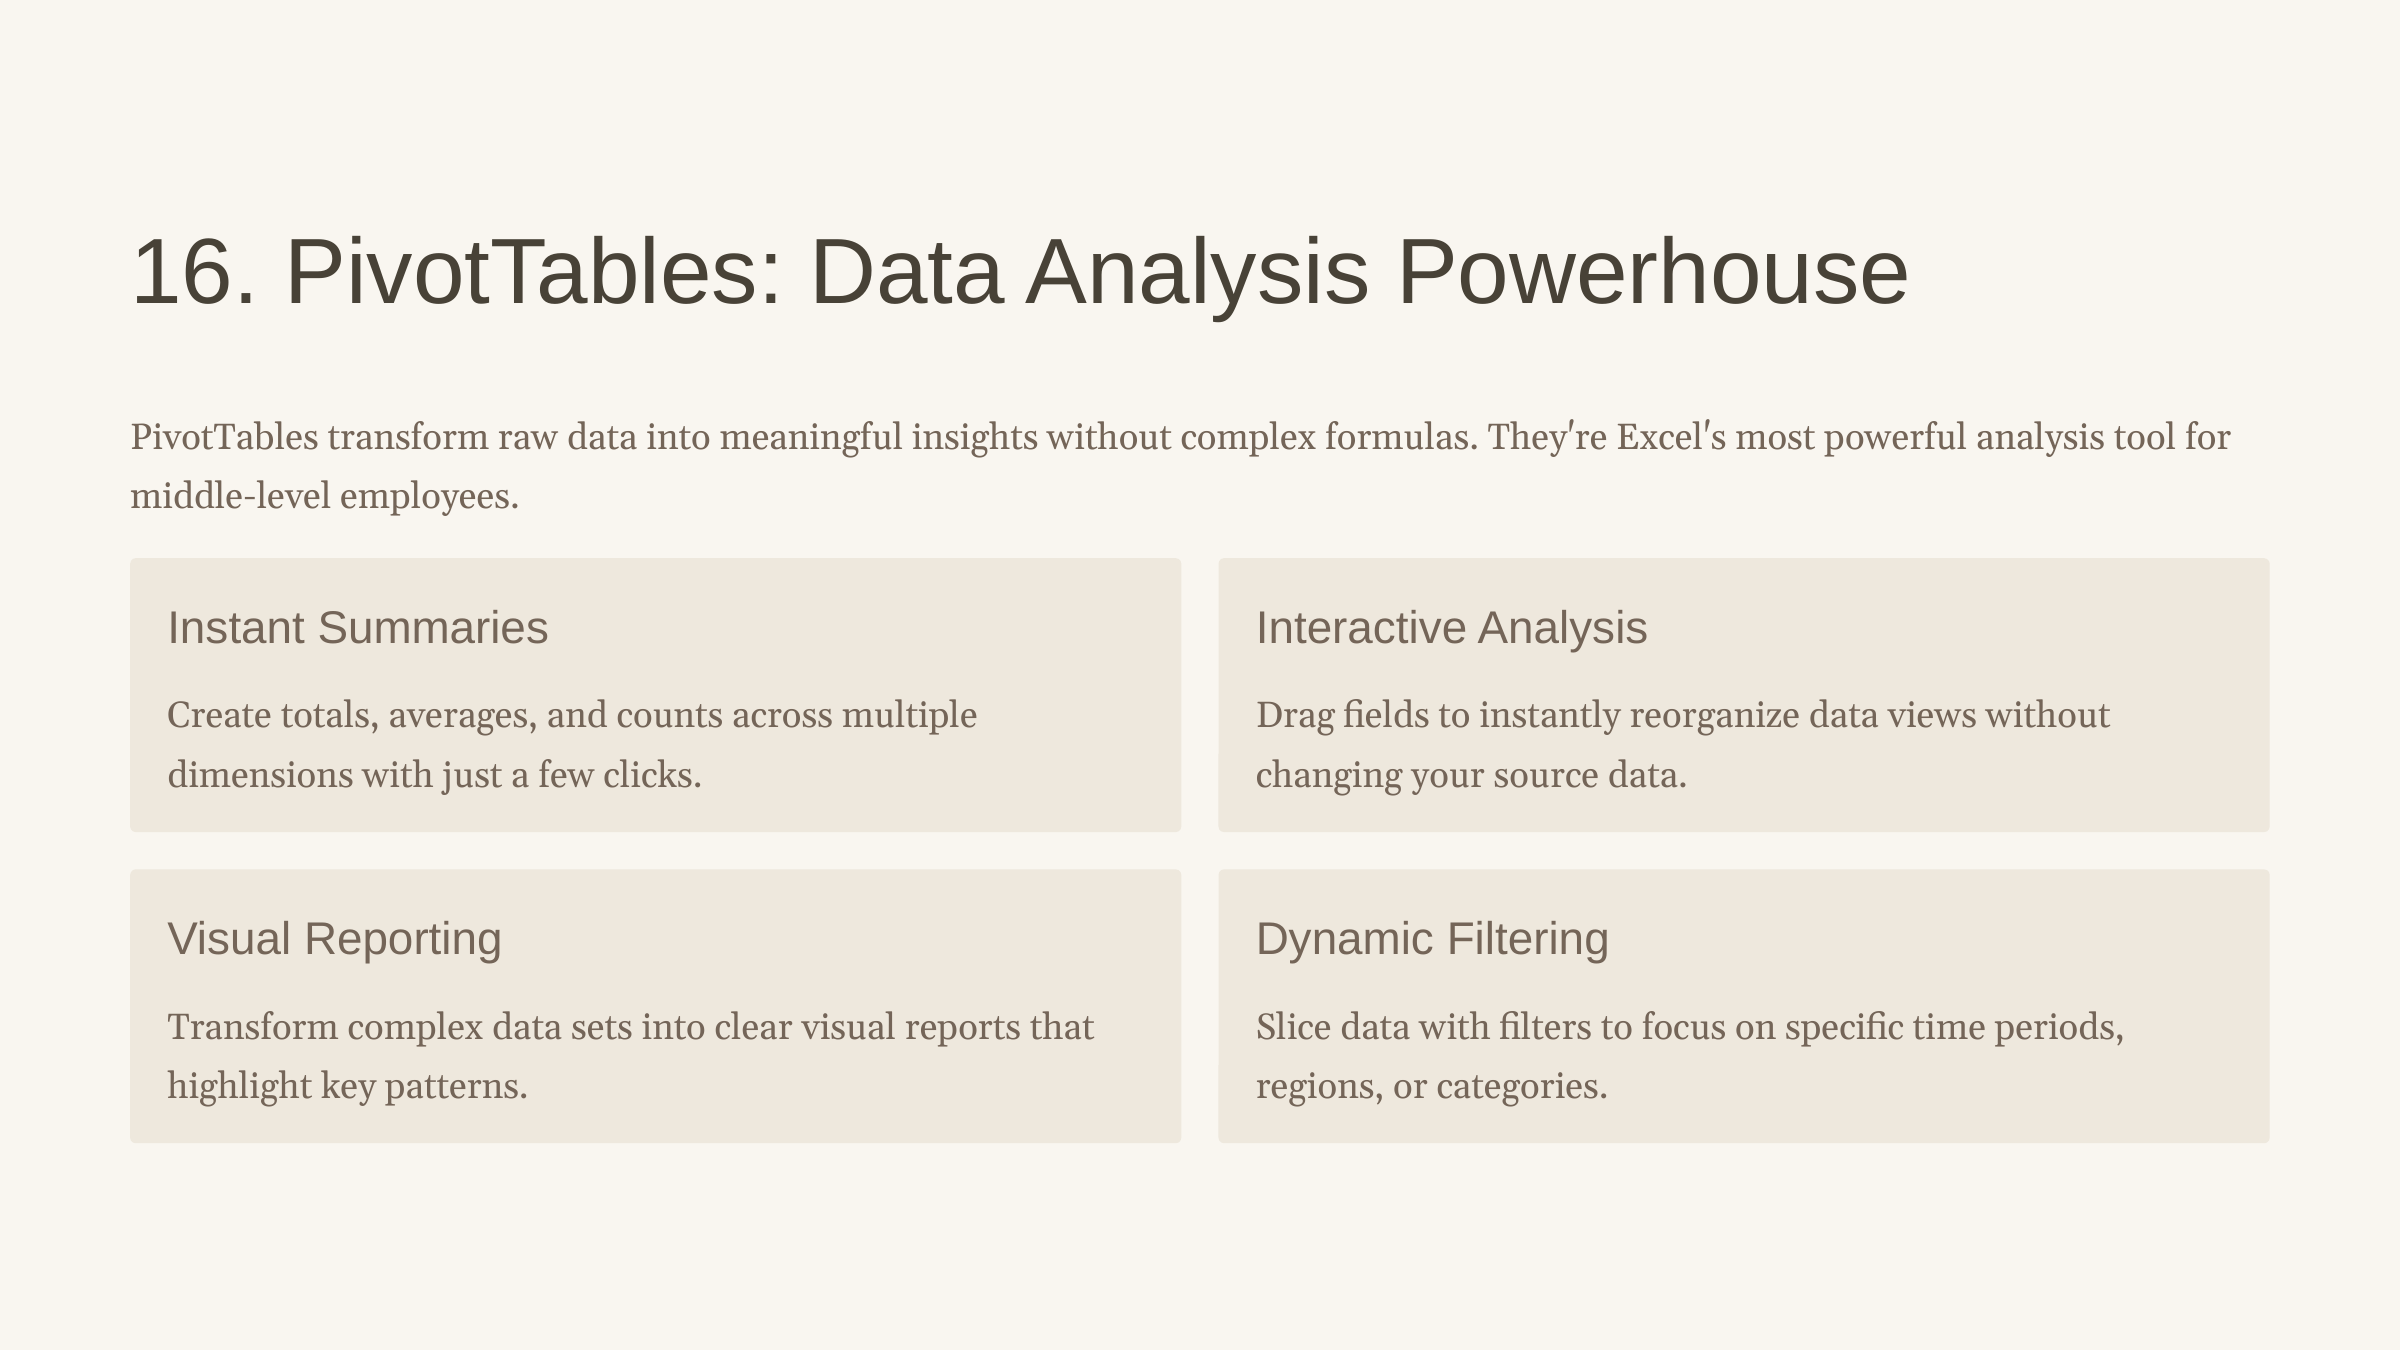

16. PivotTables: Data Analysis Powerhouse
PivotTables transform raw data into meaningful insights without complex formulas. They're Excel's most powerful analysis tool for middle-level employees.

Instant Summaries
Interactive Analysis
Create totals, averages, and counts across multiple dimensions with just a few clicks.
Drag fields to instantly reorganize data views without changing your source data.

Visual Reporting
Dynamic Filtering
Transform complex data sets into clear visual reports that highlight key patterns.
Slice data with filters to focus on specific time periods, regions, or categories.